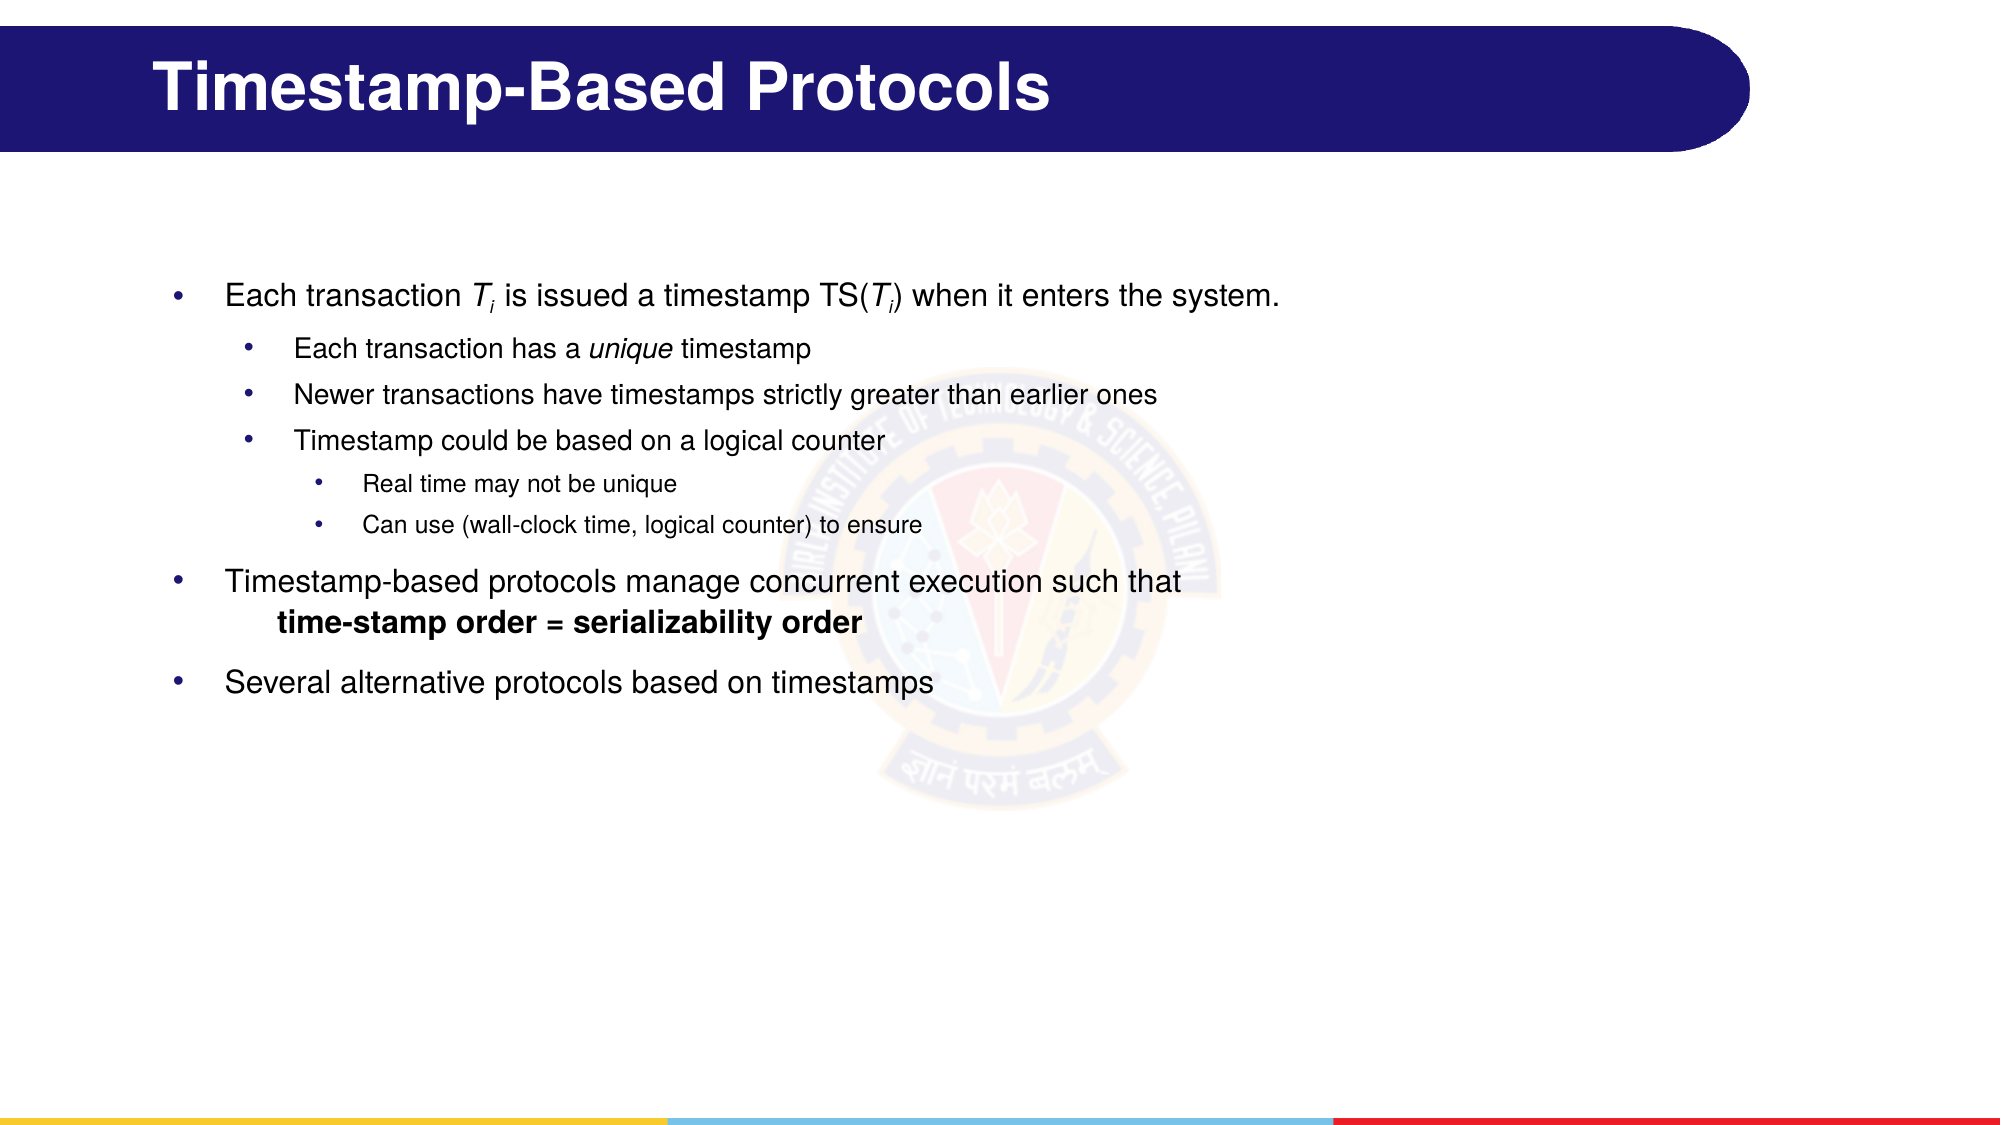

# Timestamp-Based Protocols

Each transaction Ti  is issued a timestamp TS(Ti) when it enters the system.
Each transaction has a unique timestamp
Newer transactions have timestamps strictly greater than earlier ones
Timestamp could be based on a logical counter
Real time may not be unique
Can use (wall-clock time, logical counter) to ensure
Timestamp-based protocols manage concurrent execution such that
      time-stamp order = serializability order
Several alternative protocols based on timestamps